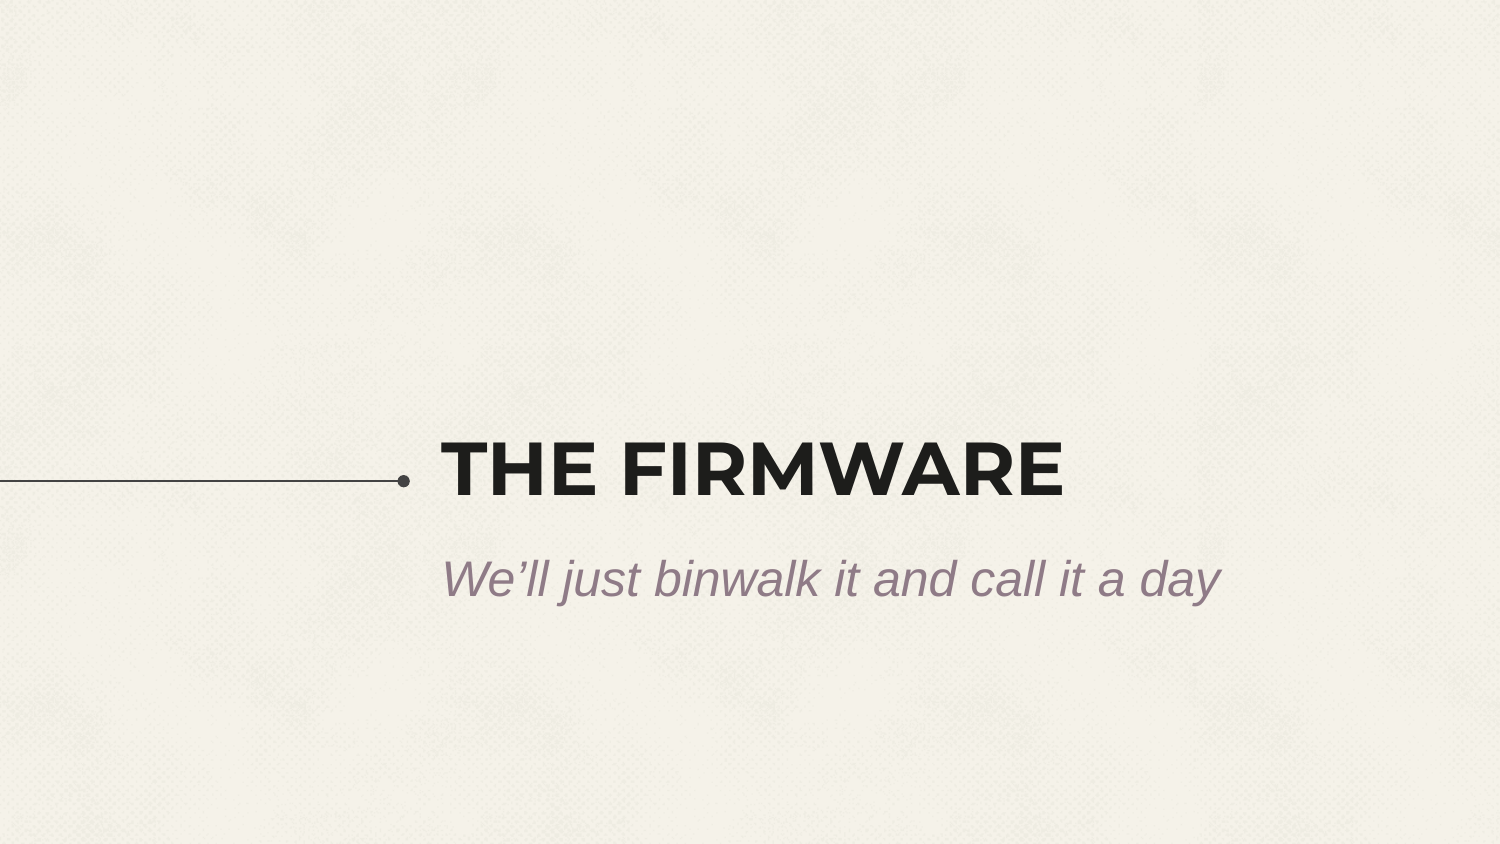

# The Firmware
We’ll just binwalk it and call it a day